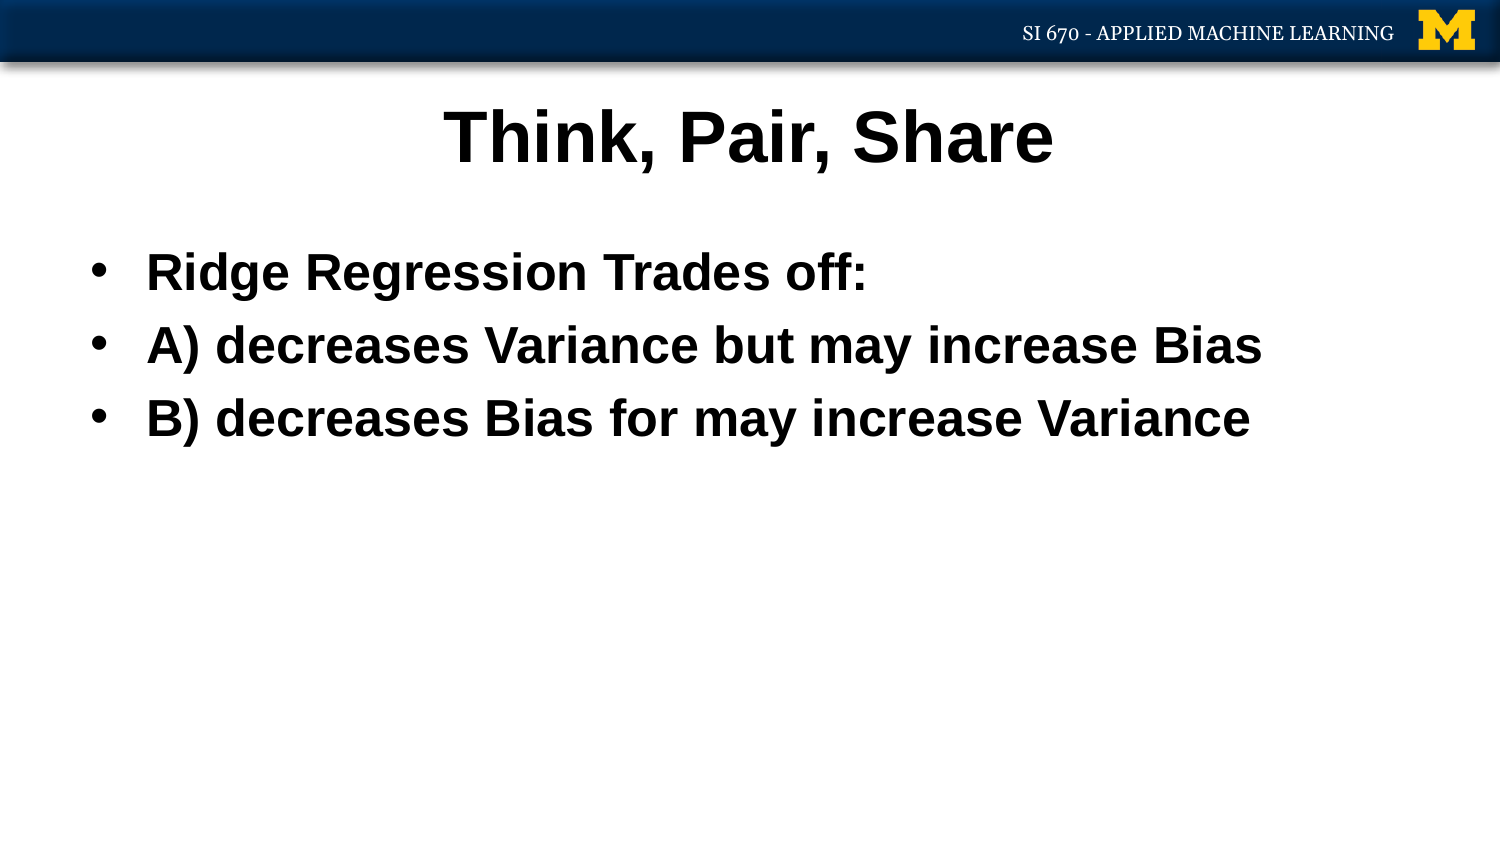

# Think, Pair, Share
Ridge Regression Trades off:
A) decreases Variance but may increase Bias
B) decreases Bias for may increase Variance